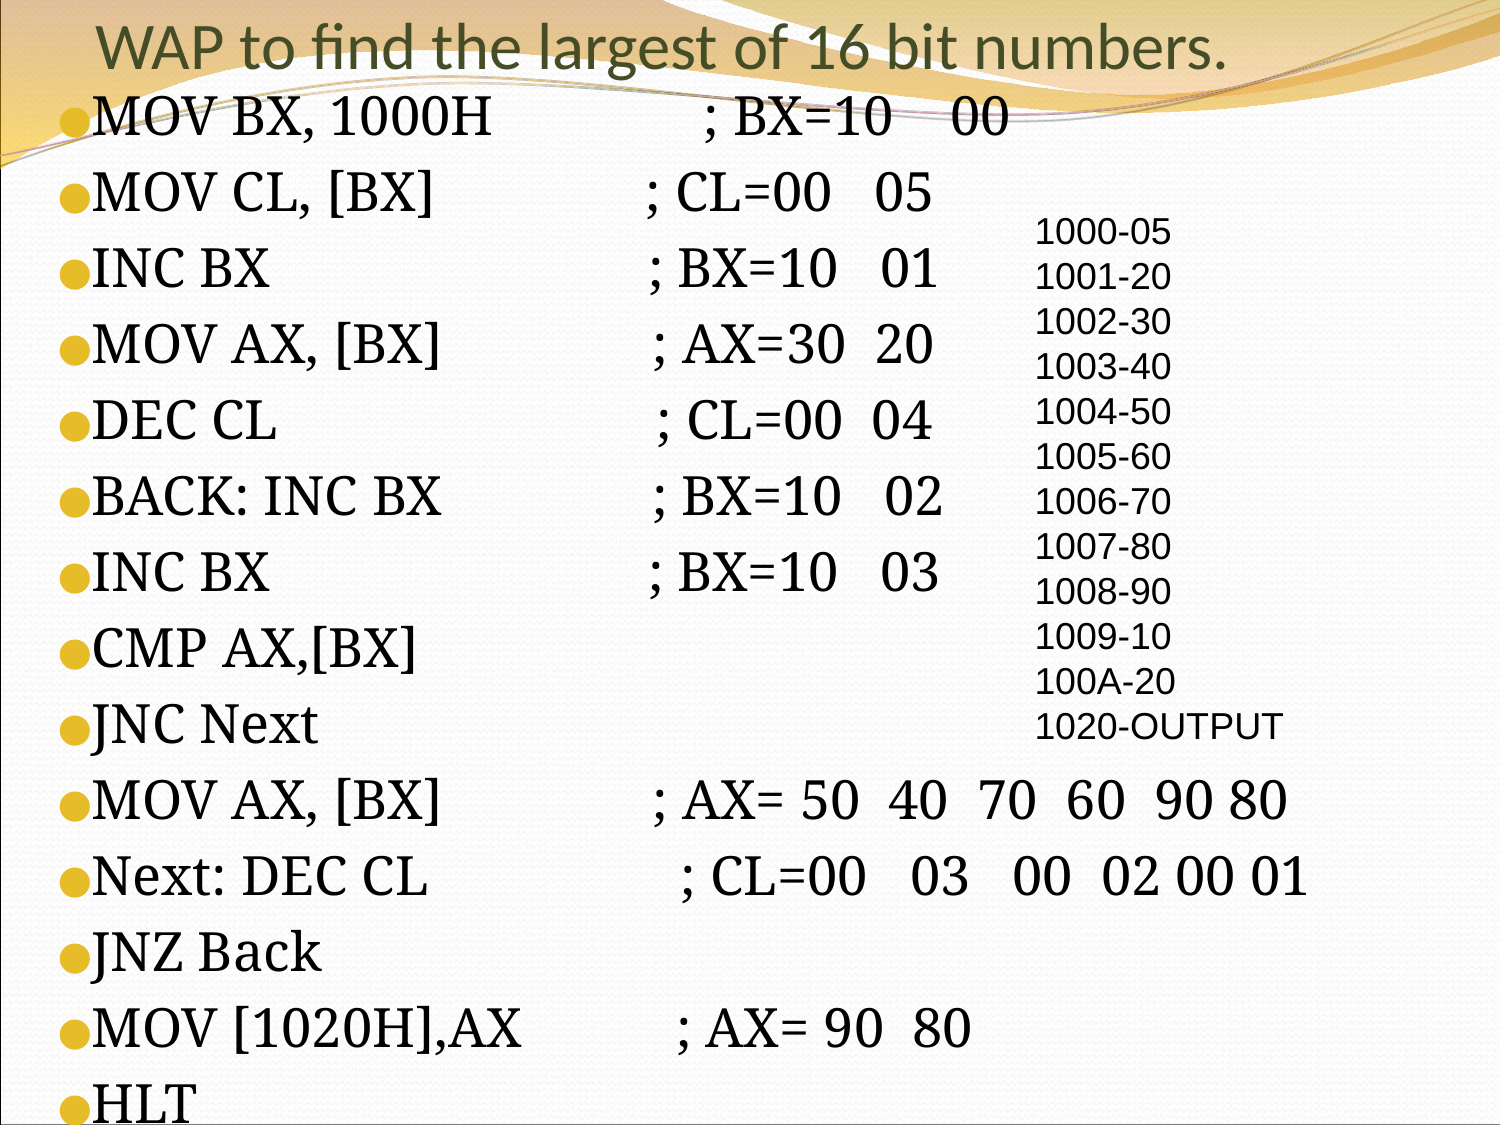

# WAP to find the largest of 16 bit numbers.
MOV BX, 1000H               ; BX=10    00
MOV CL, [BX]               ; CL=00   05
INC BX                           ; BX=10   01
MOV AX, [BX]               ; AX=30  20
DEC CL                           ; CL=00  04
BACK: INC BX               ; BX=10   02
INC BX                           ; BX=10   03
CMP AX,[BX]
JNC Next
MOV AX, [BX]               ; AX= 50  40  70  60  90 80
Next: DEC CL                  ; CL=00   03   00  02 00 01
JNZ Back
MOV [1020H],AX           ; AX= 90  80
HLT
1000-05
1001-20
1002-30
1003-40
1004-50
1005-60
1006-70
1007-80
1008-90
1009-10
100A-20
1020-OUTPUT